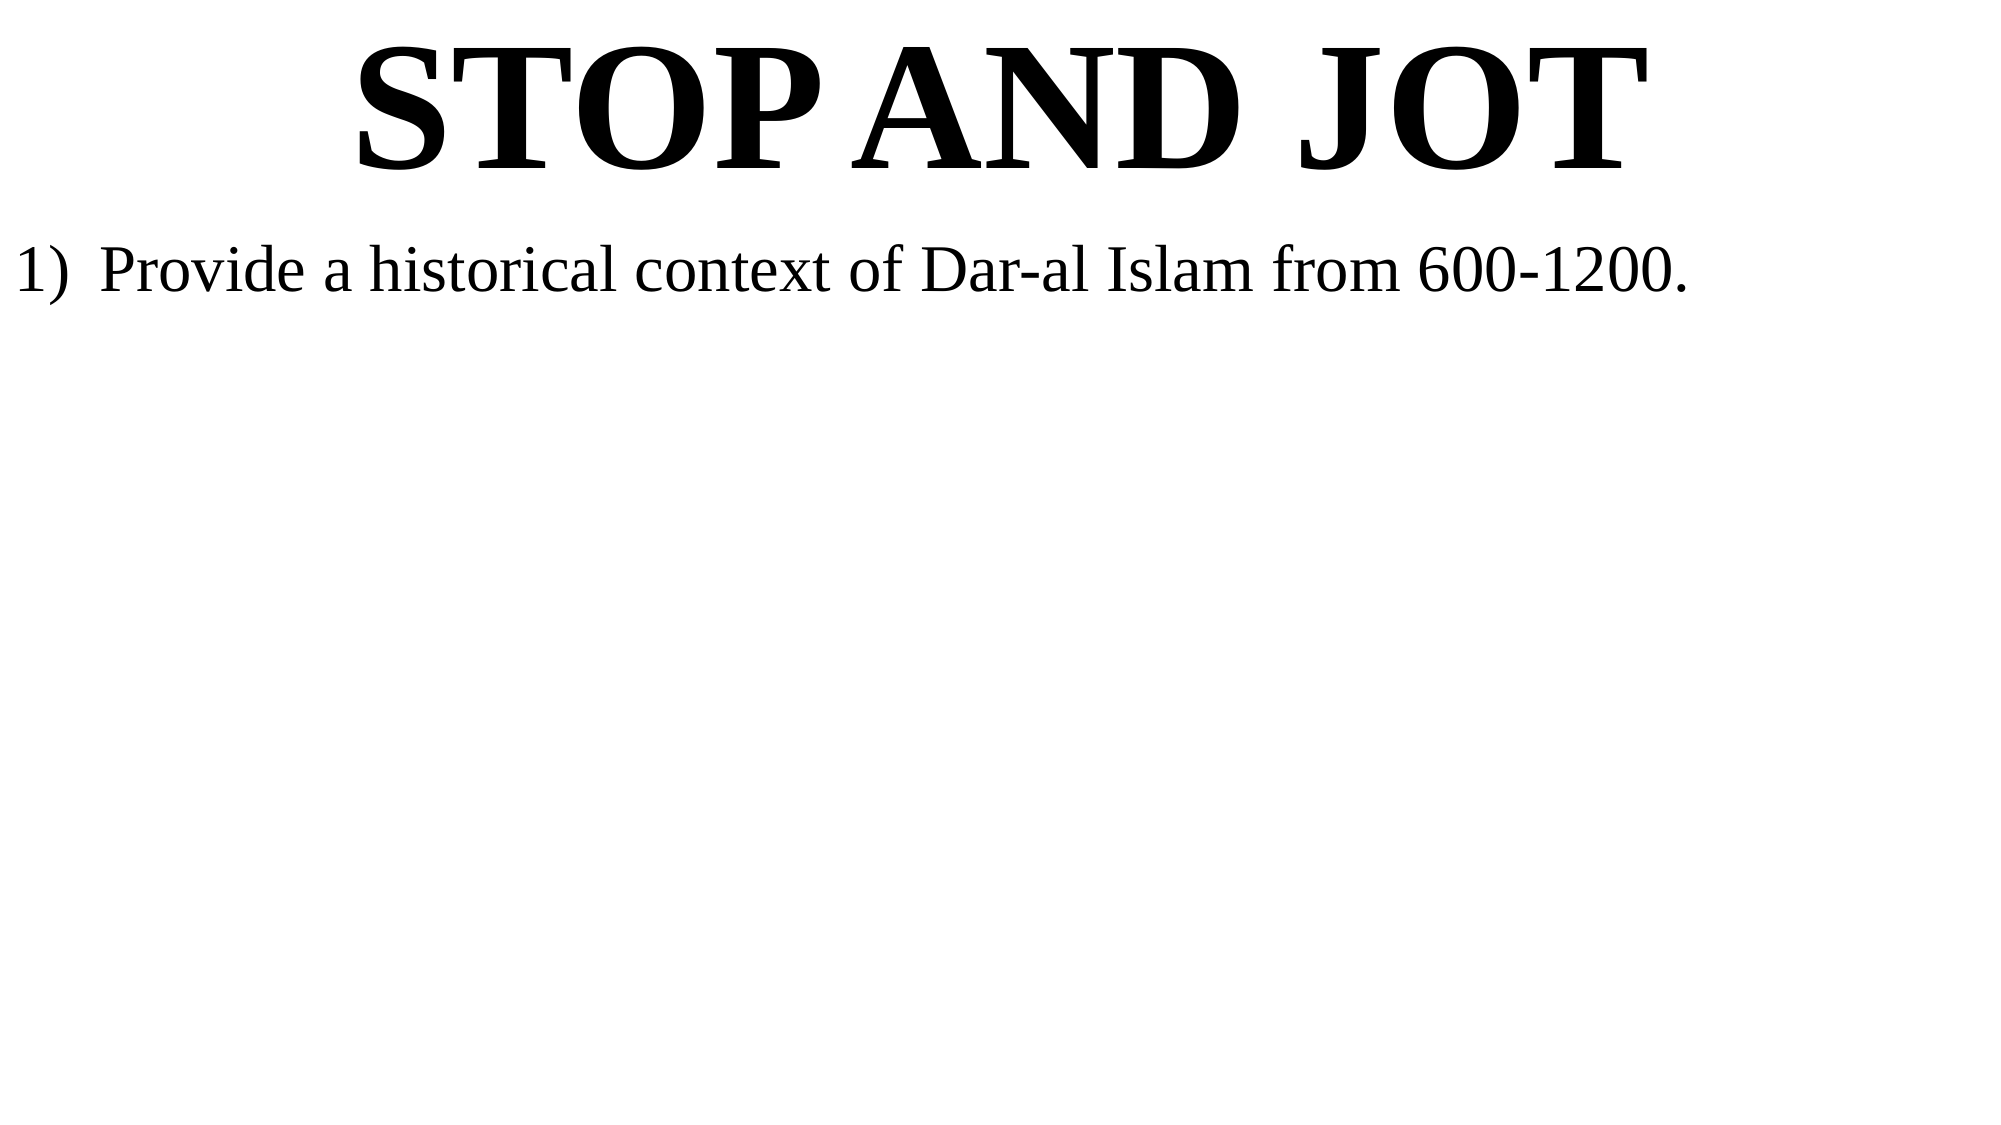

# STOP AND JOT
Provide a historical context of Dar-al Islam from 600-1200.